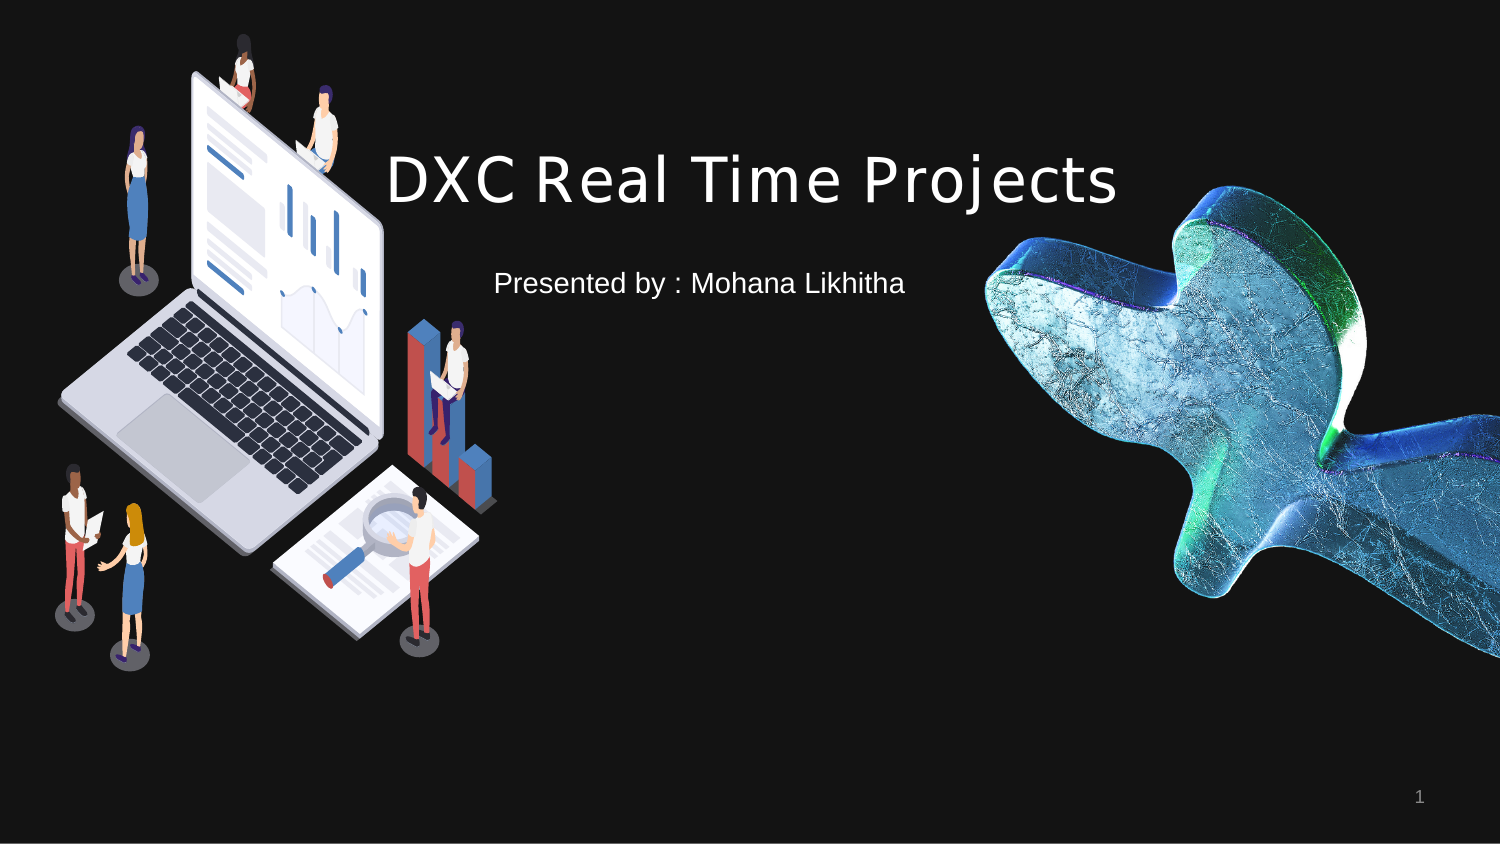

# DXC Real Time Projects
Presented by : Mohana Likhitha
1